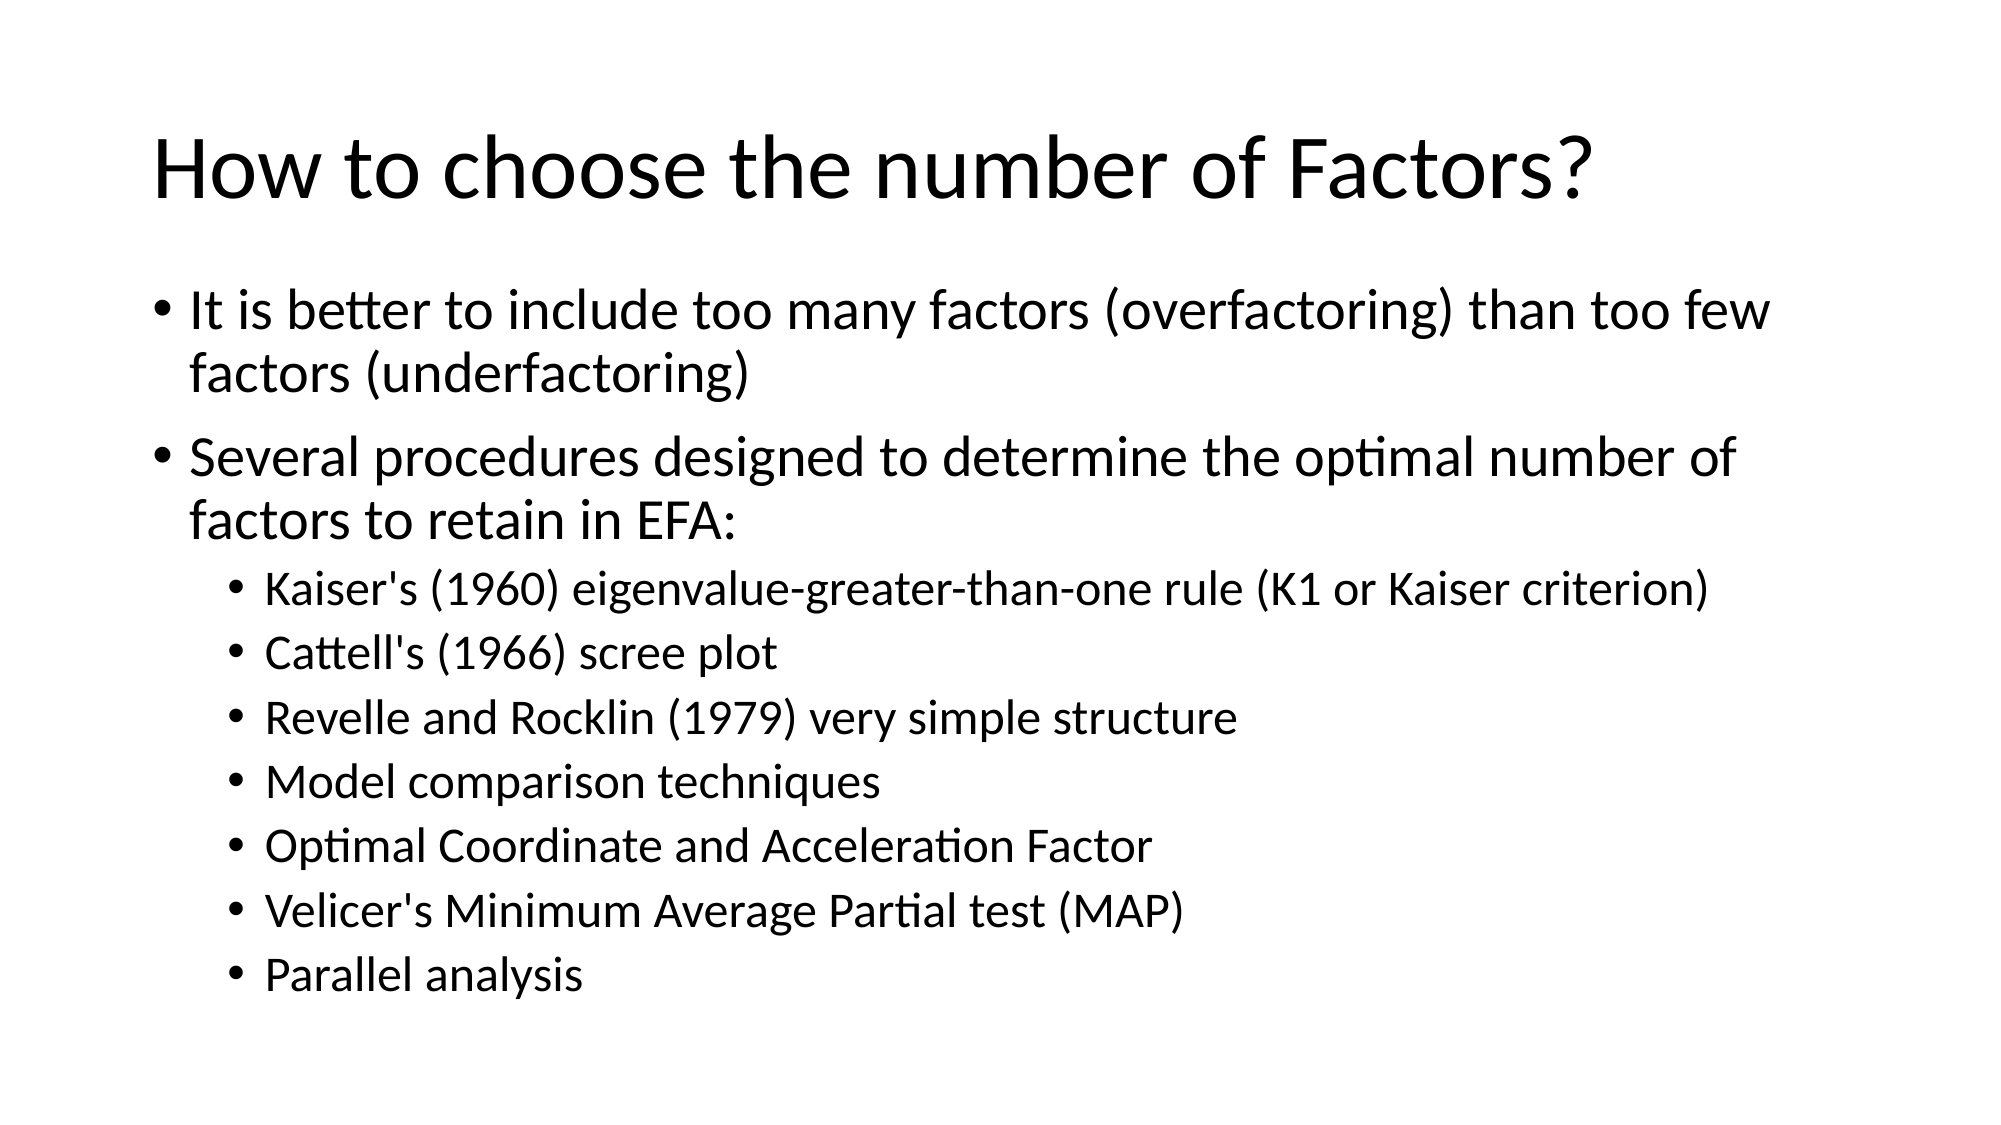

# How to choose the number of Factors?
It is better to include too many factors (overfactoring) than too few factors (underfactoring)
Several procedures designed to determine the optimal number of factors to retain in EFA:
Kaiser's (1960) eigenvalue-greater-than-one rule (K1 or Kaiser criterion)
Cattell's (1966) scree plot
Revelle and Rocklin (1979) very simple structure
Model comparison techniques
Optimal Coordinate and Acceleration Factor
Velicer's Minimum Average Partial test (MAP)
Parallel analysis